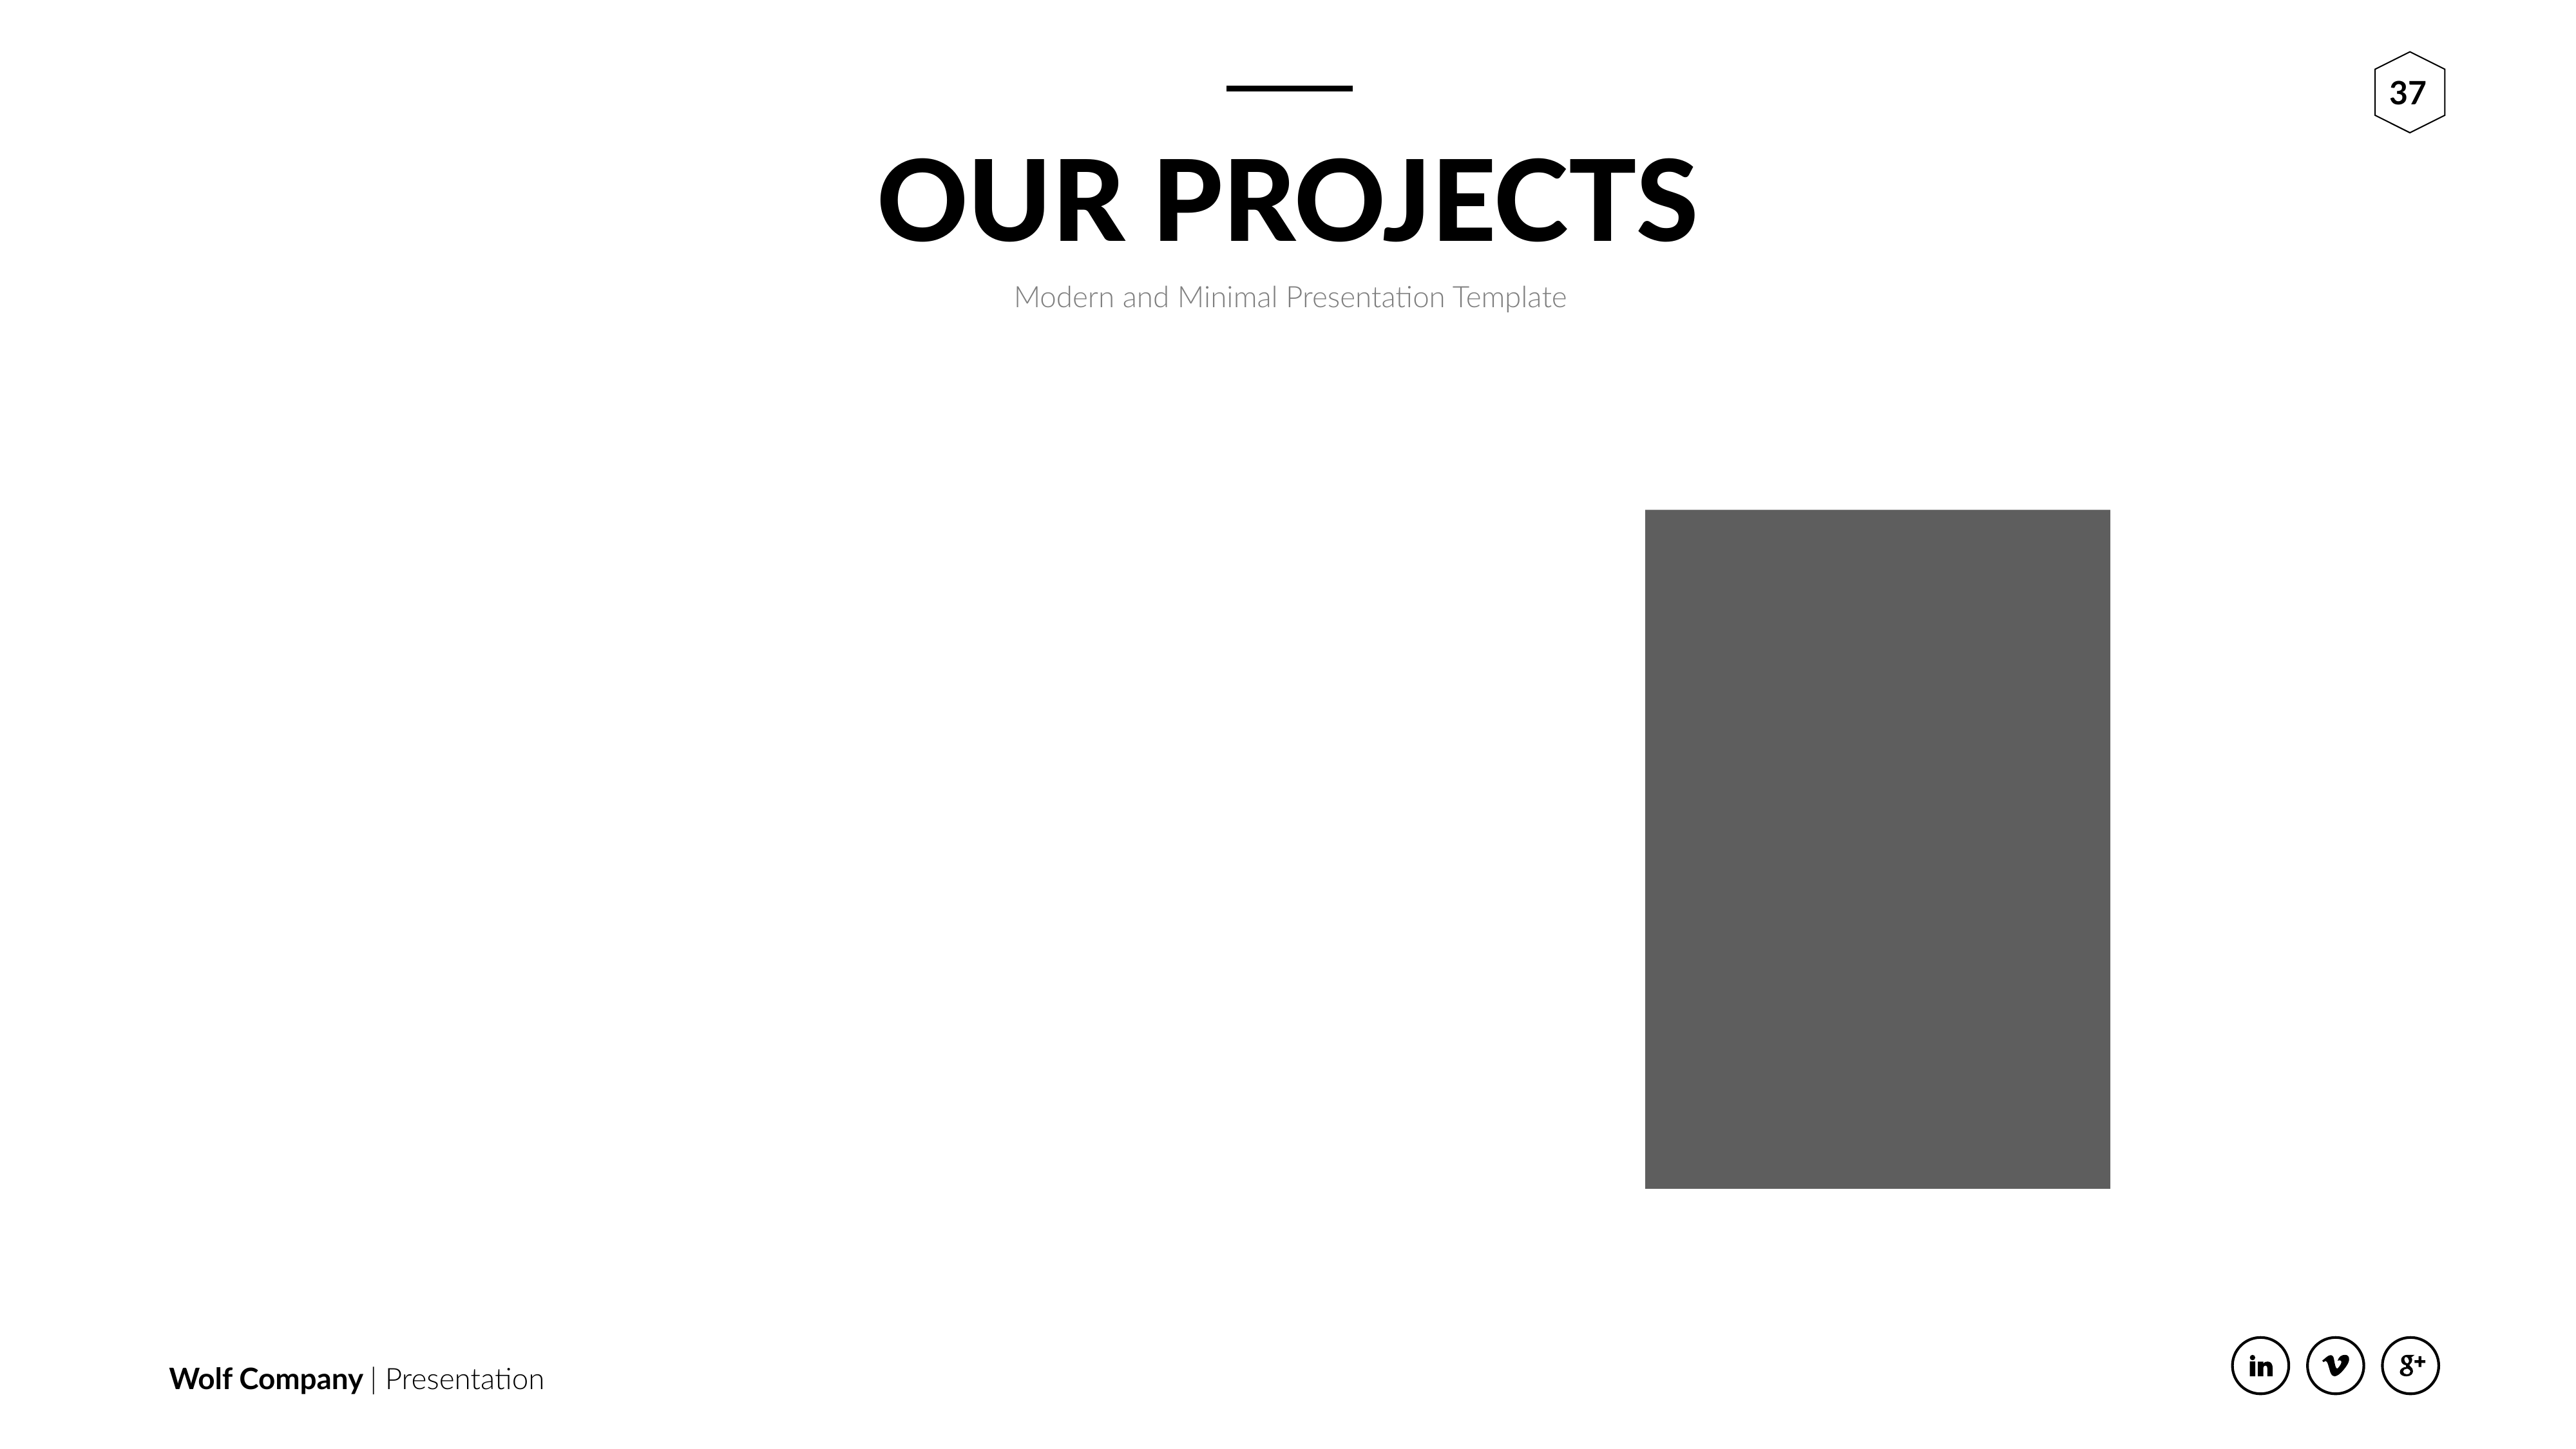

OUR PROJECTS
Modern and Minimal Presentation Template